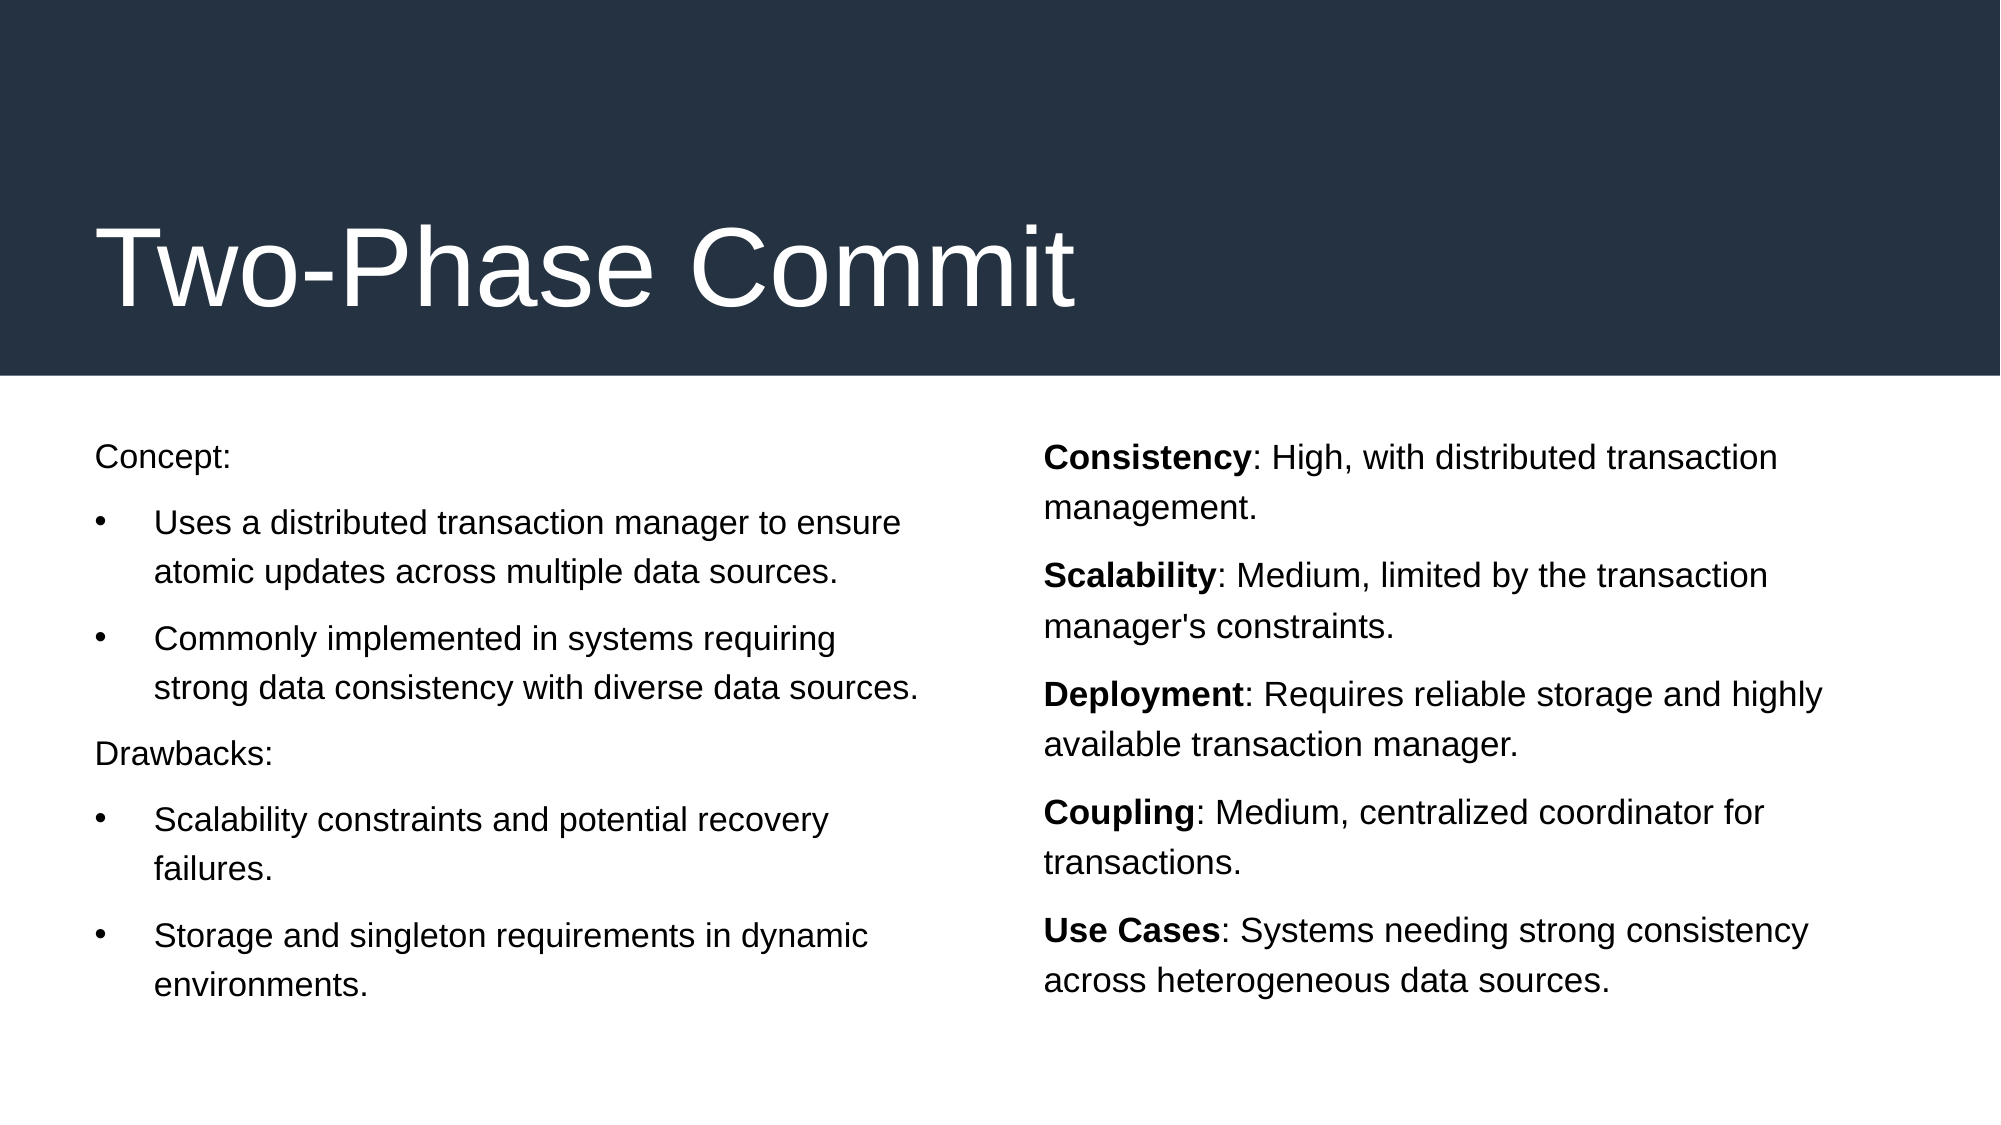

# Two-Phase Commit
Concept:
Uses a distributed transaction manager to ensure atomic updates across multiple data sources.
Commonly implemented in systems requiring strong data consistency with diverse data sources.
Drawbacks:
Scalability constraints and potential recovery failures.
Storage and singleton requirements in dynamic environments.
Consistency: High, with distributed transaction management.
Scalability: Medium, limited by the transaction manager's constraints.
Deployment: Requires reliable storage and highly available transaction manager.
Coupling: Medium, centralized coordinator for transactions.
Use Cases: Systems needing strong consistency across heterogeneous data sources.